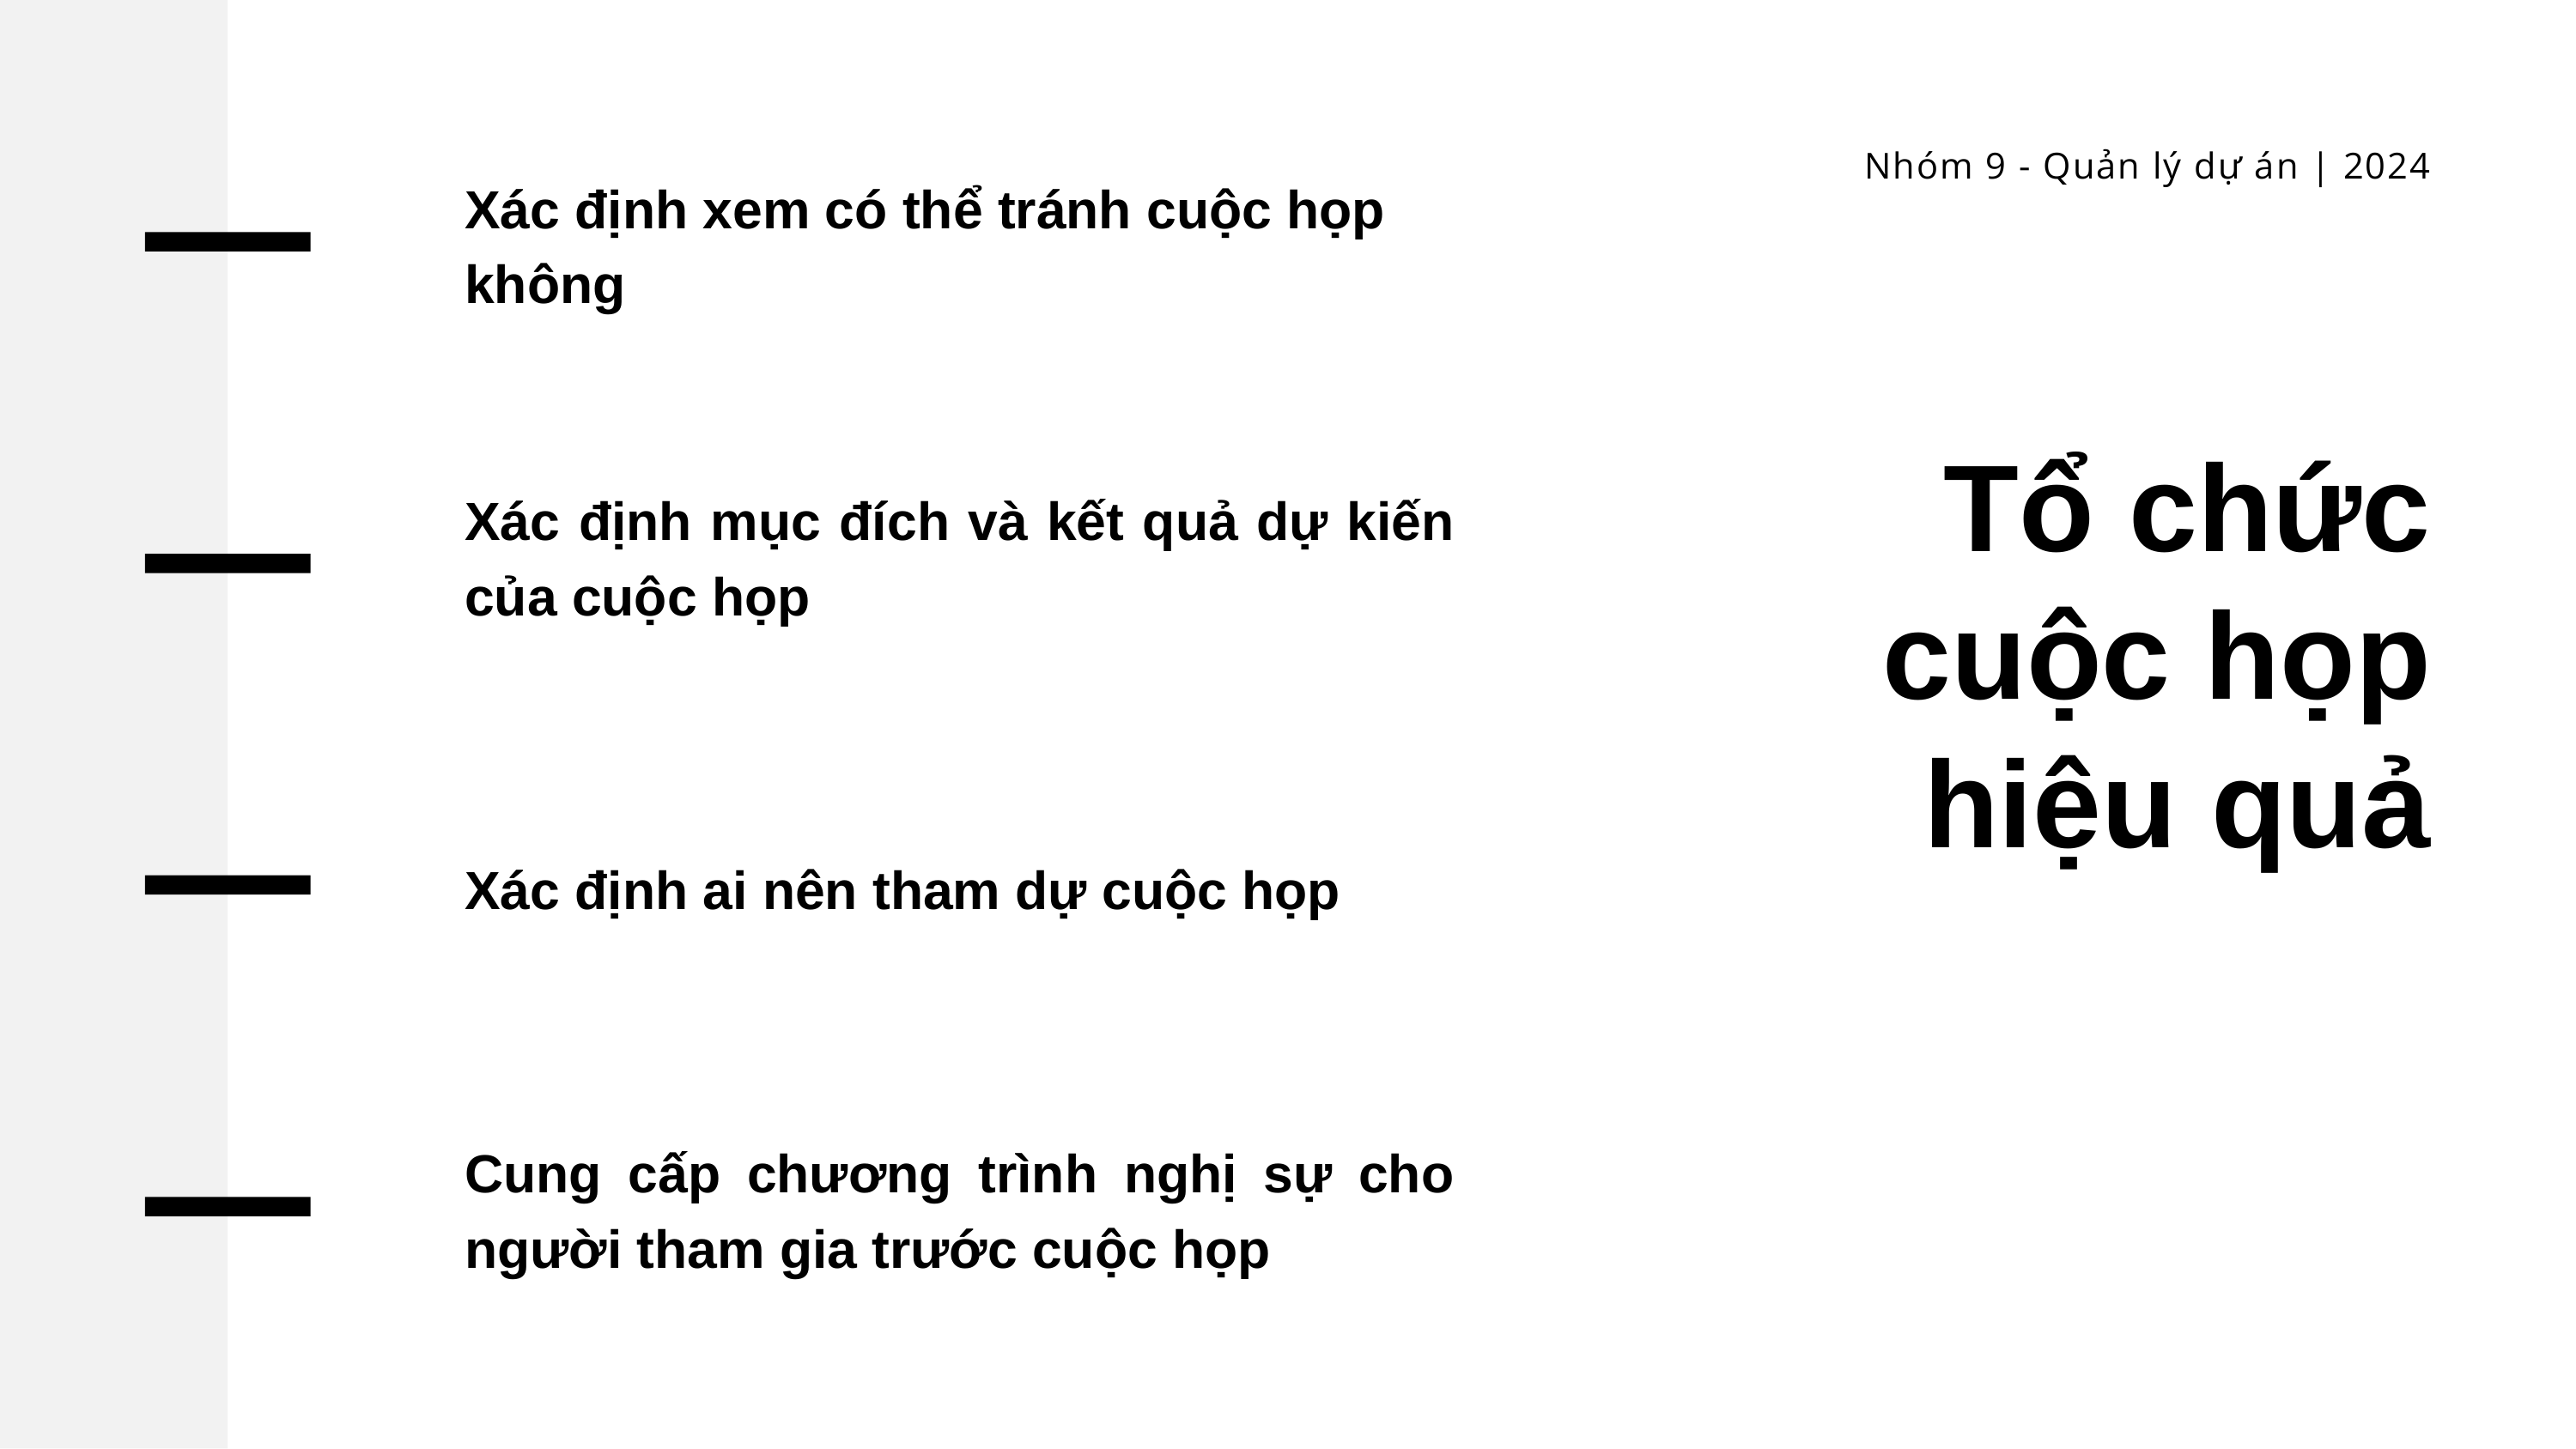

Nhóm 9 - Quản lý dự án | 2024
Xác định xem có thể tránh cuộc họp không

Tổ chức
cuộc họp
hiệu quả
Xác định mục đích và kết quả dự kiến của cuộc họp

Xác định ai nên tham dự cuộc họp

Cung cấp chương trình nghị sự cho người tham gia trước cuộc họp